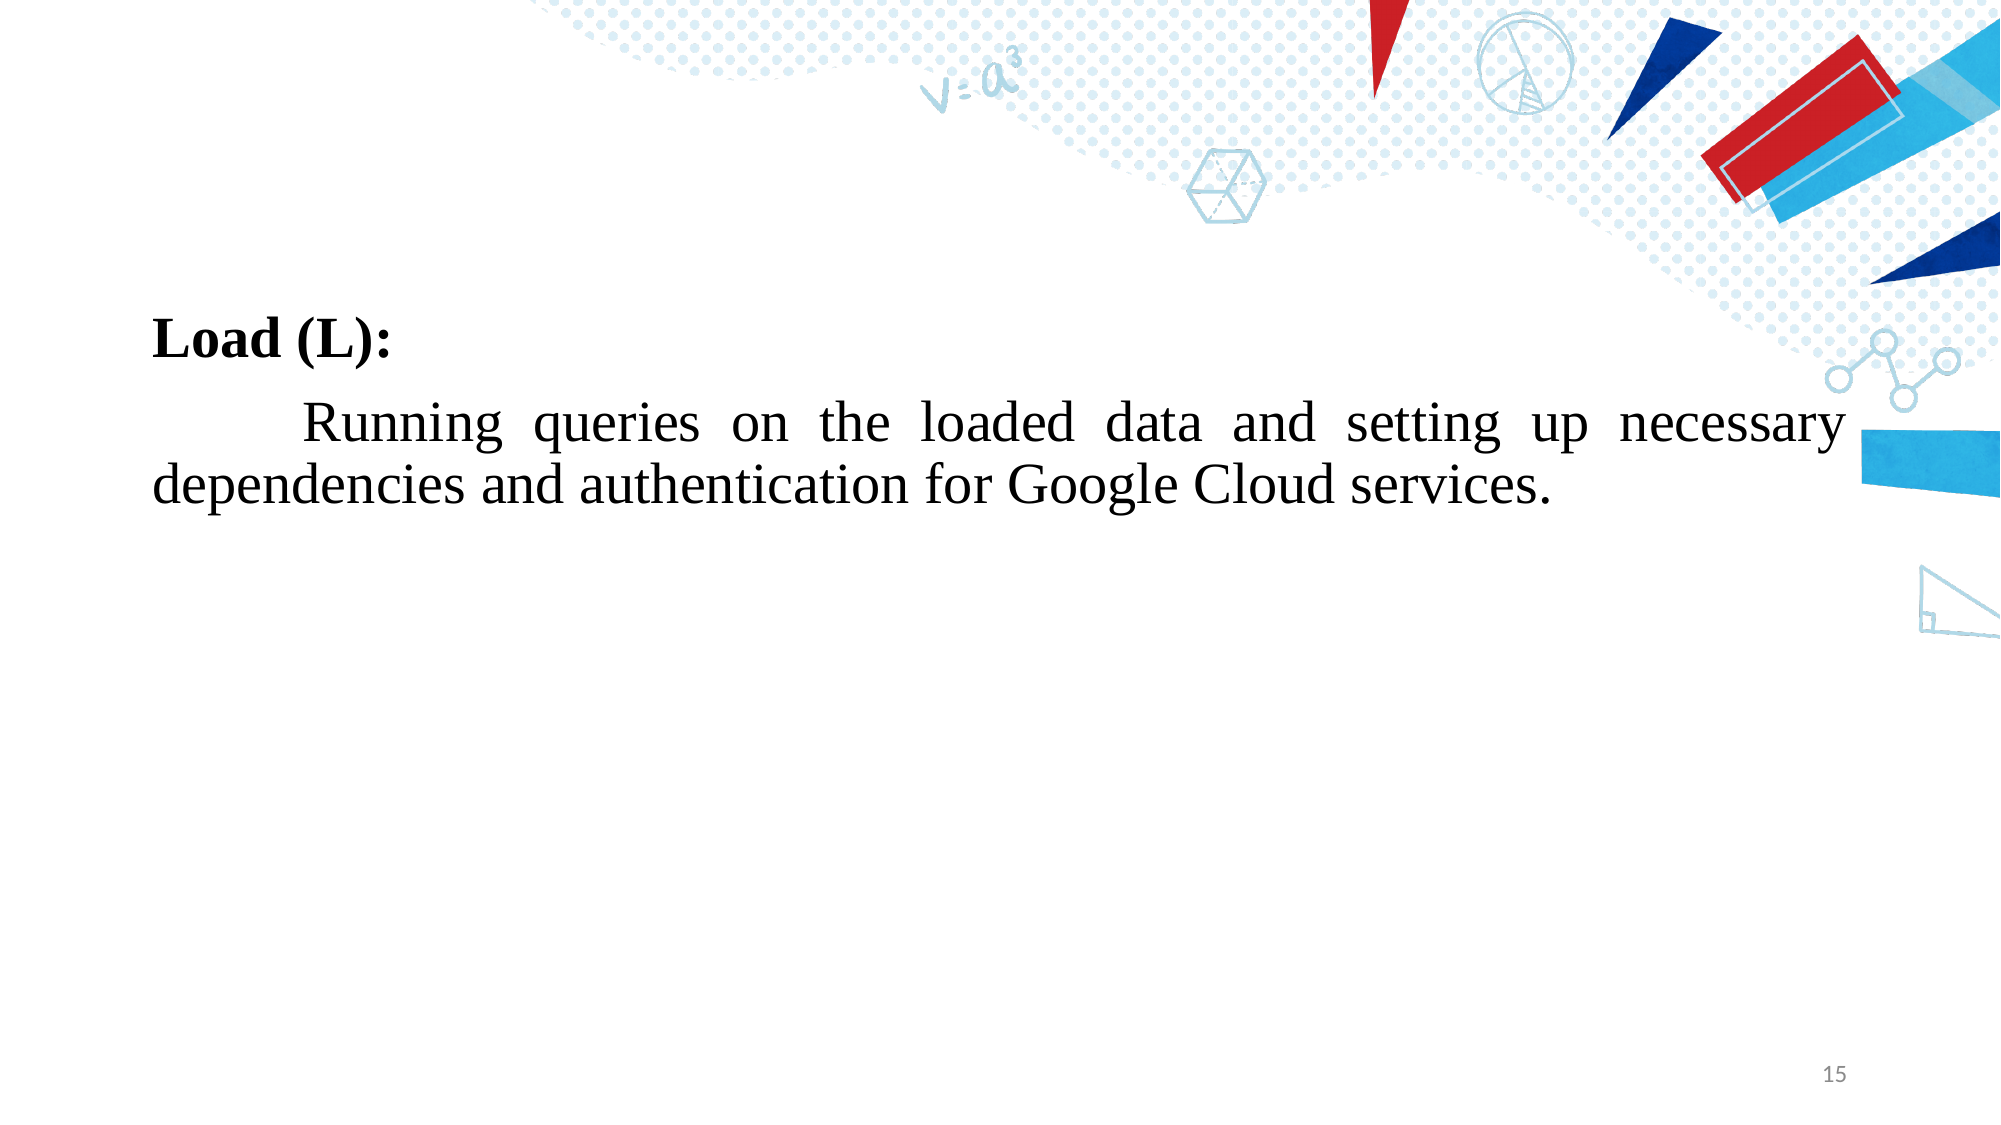

Load (L):
	Running queries on the loaded data and setting up necessary dependencies and authentication for Google Cloud services.

15